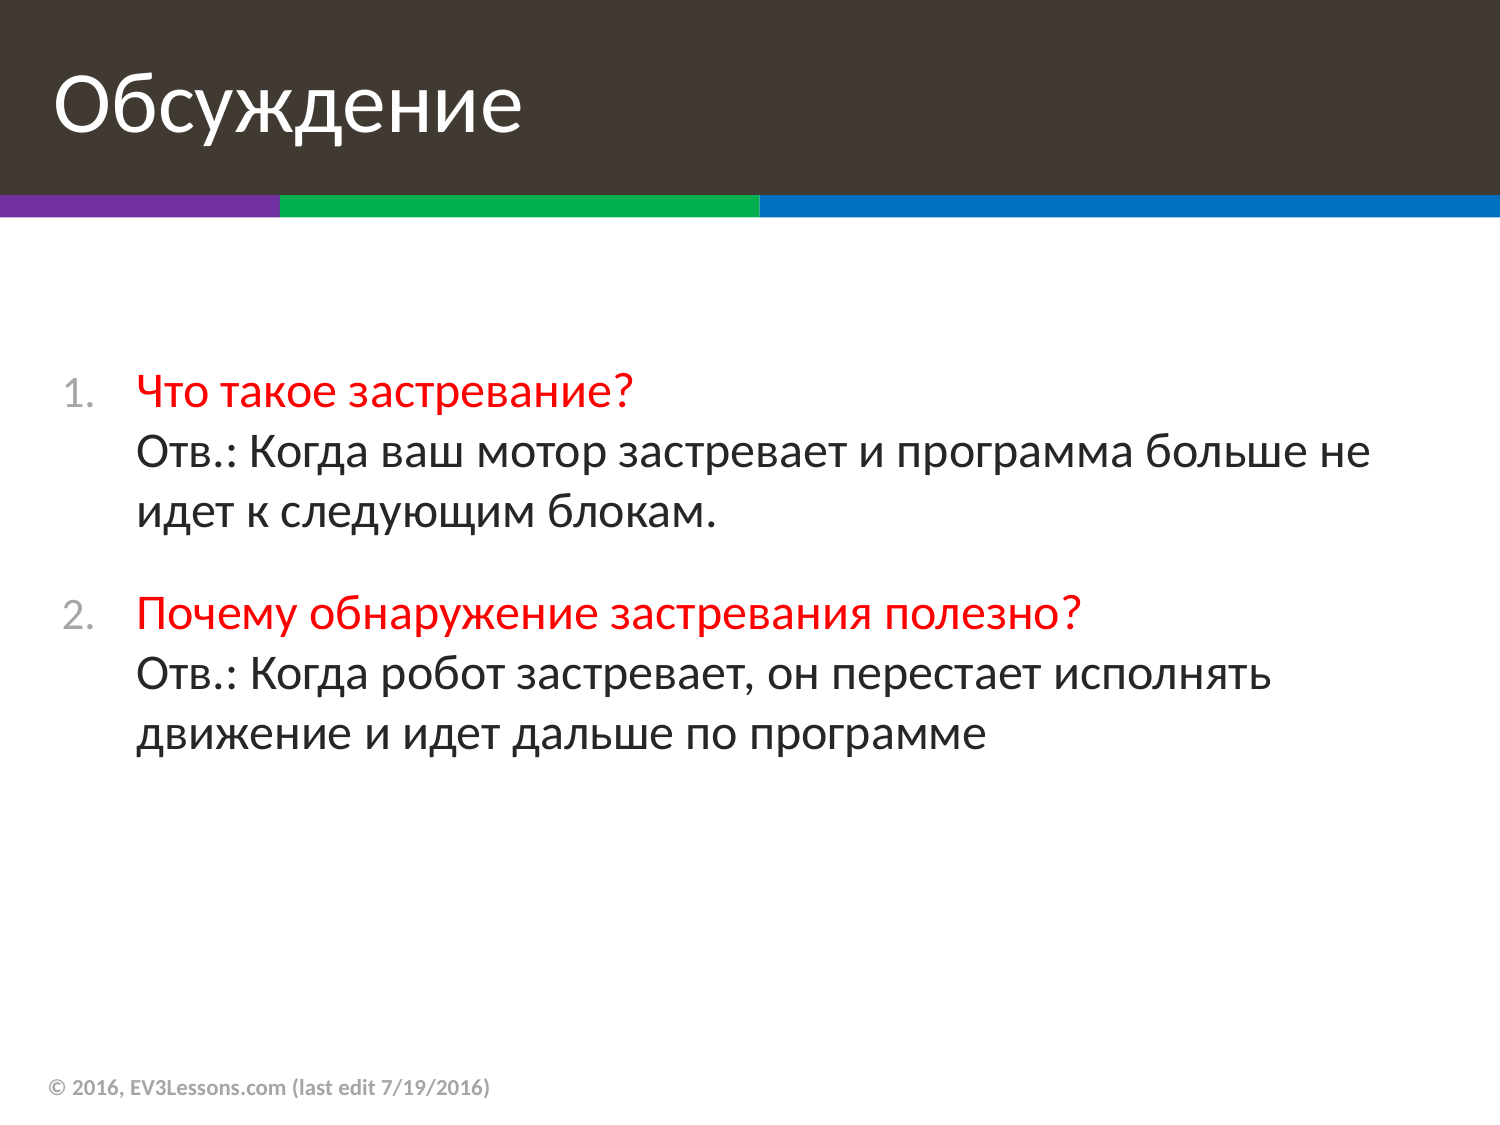

# Обсуждение
Что такое застревание?
Отв.: Когда ваш мотор застревает и программа больше не идет к следующим блокам.
Почему обнаружение застревания полезно?
Отв.: Когда робот застревает, он перестает исполнять движение и идет дальше по программе
© 2016, EV3Lessons.com (last edit 7/19/2016)